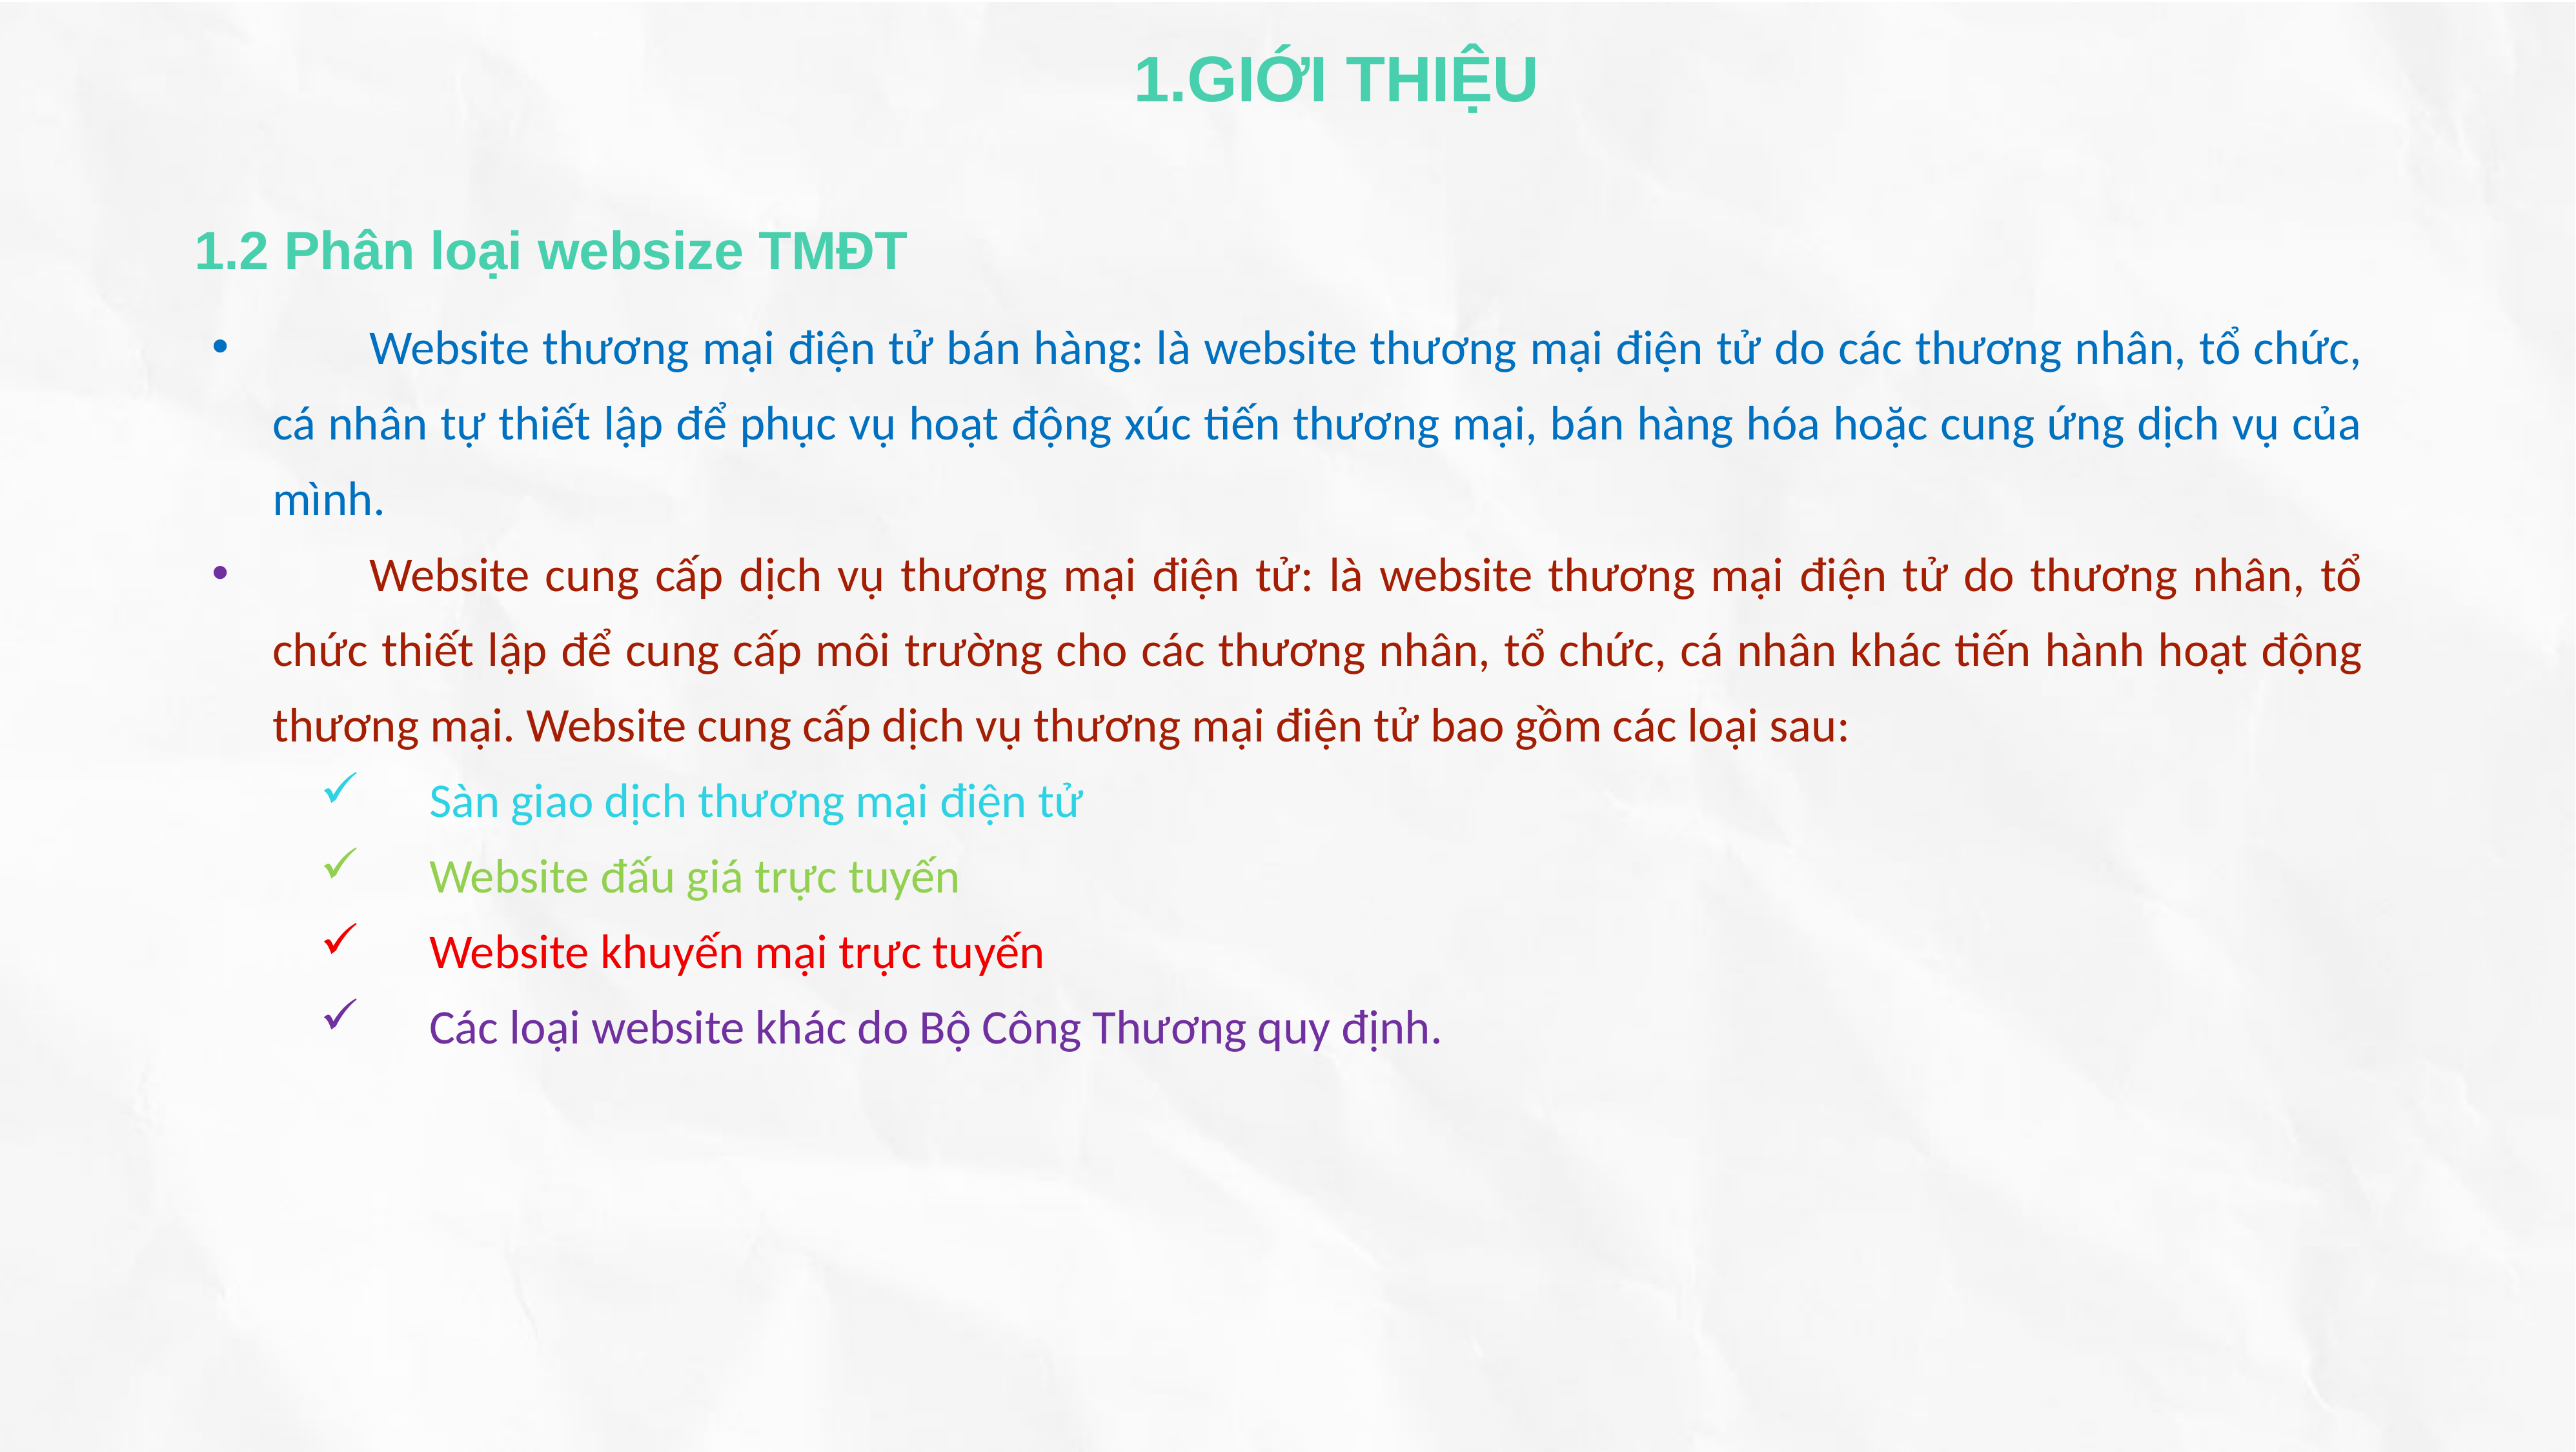

1.GIỚI THIỆU
1.2 Phân loại websize TMĐT
	Website thương mại điện tử bán hàng: là website thương mại điện tử do các thương nhân, tổ chức, cá nhân tự thiết lập để phục vụ hoạt động xúc tiến thương mại, bán hàng hóa hoặc cung ứng dịch vụ của mình.
	Website cung cấp dịch vụ thương mại điện tử: là website thương mại điện tử do thương nhân, tổ chức thiết lập để cung cấp môi trường cho các thương nhân, tổ chức, cá nhân khác tiến hành hoạt động thương mại. Website cung cấp dịch vụ thương mại điện tử bao gồm các loại sau:
	Sàn giao dịch thương mại điện tử
	Website đấu giá trực tuyến
	Website khuyến mại trực tuyến
	Các loại website khác do Bộ Công Thương quy định.